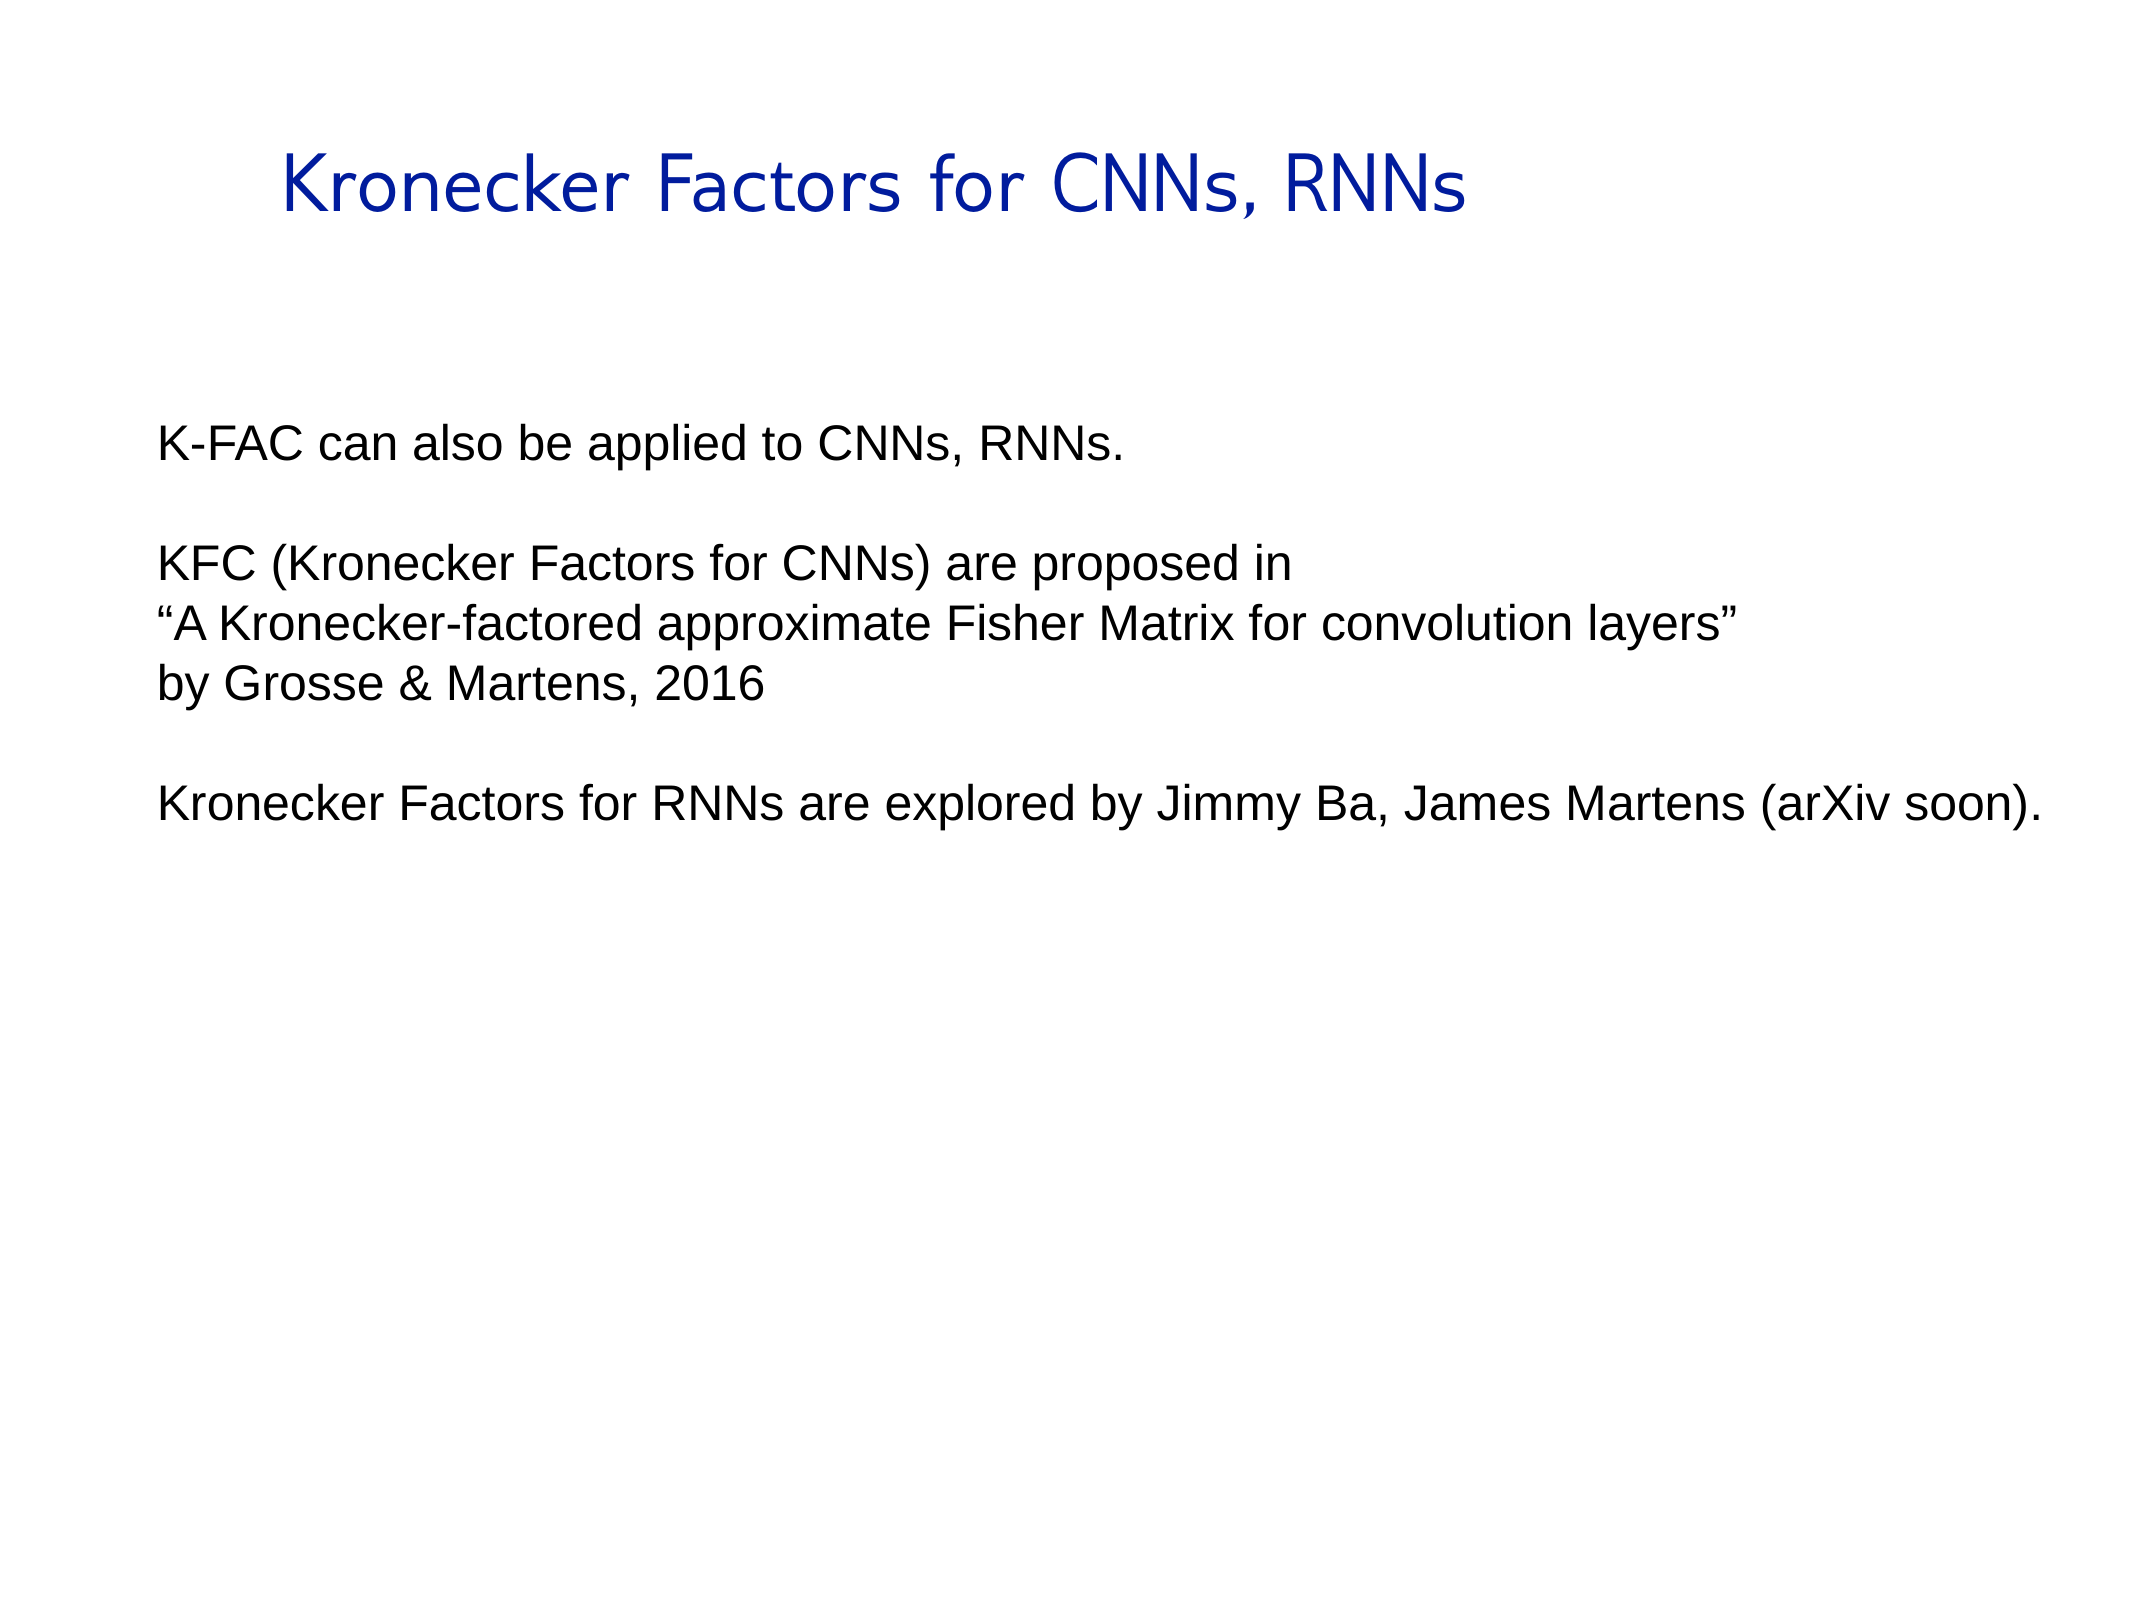

# Kronecker Factors for CNNs, RNNs
K-FAC can also be applied to CNNs, RNNs.

KFC (Kronecker Factors for CNNs) are proposed in
“A Kronecker-factored approximate Fisher Matrix for convolution layers”
by Grosse & Martens, 2016
Kronecker Factors for RNNs are explored by Jimmy Ba, James Martens (arXiv soon).